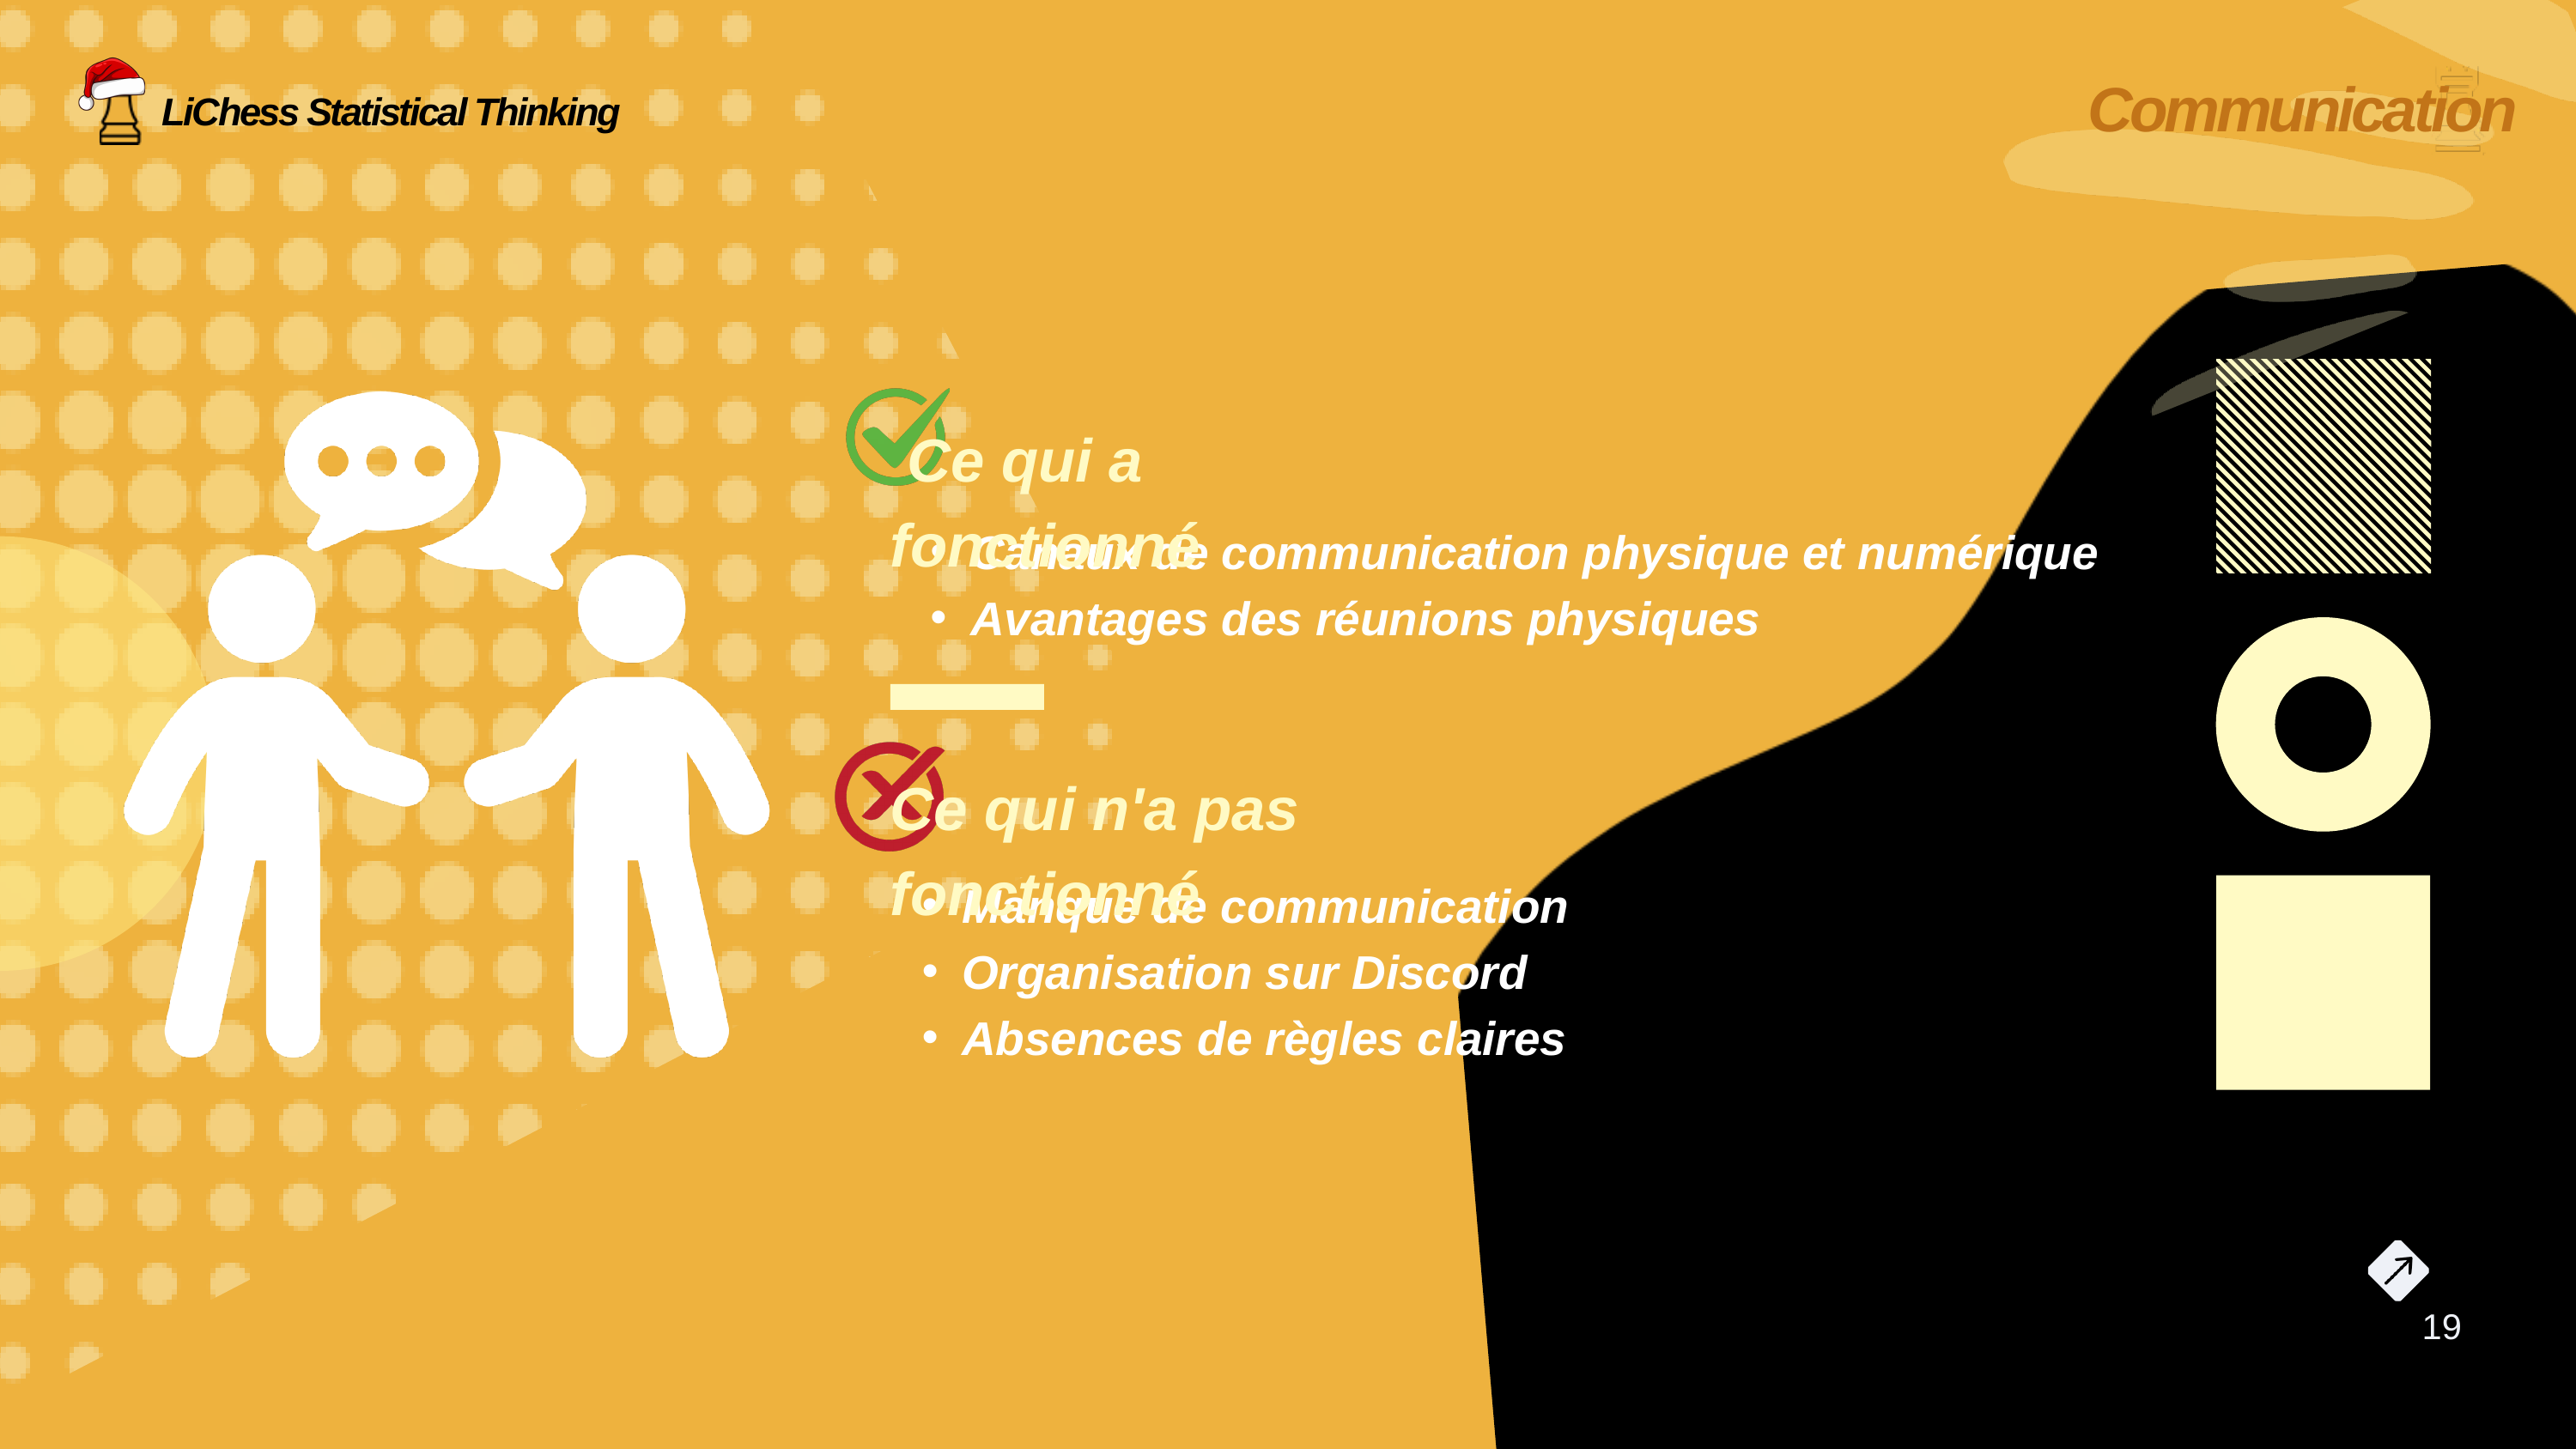

Communication

LiChess Statistical Thinking

 Ce qui a fonctionné
Canaux de communication physique et numérique
Avantages des réunions physiques

Ce qui n'a pas fonctionné
Manque de communication
Organisation sur Discord
Absences de règles claires

19